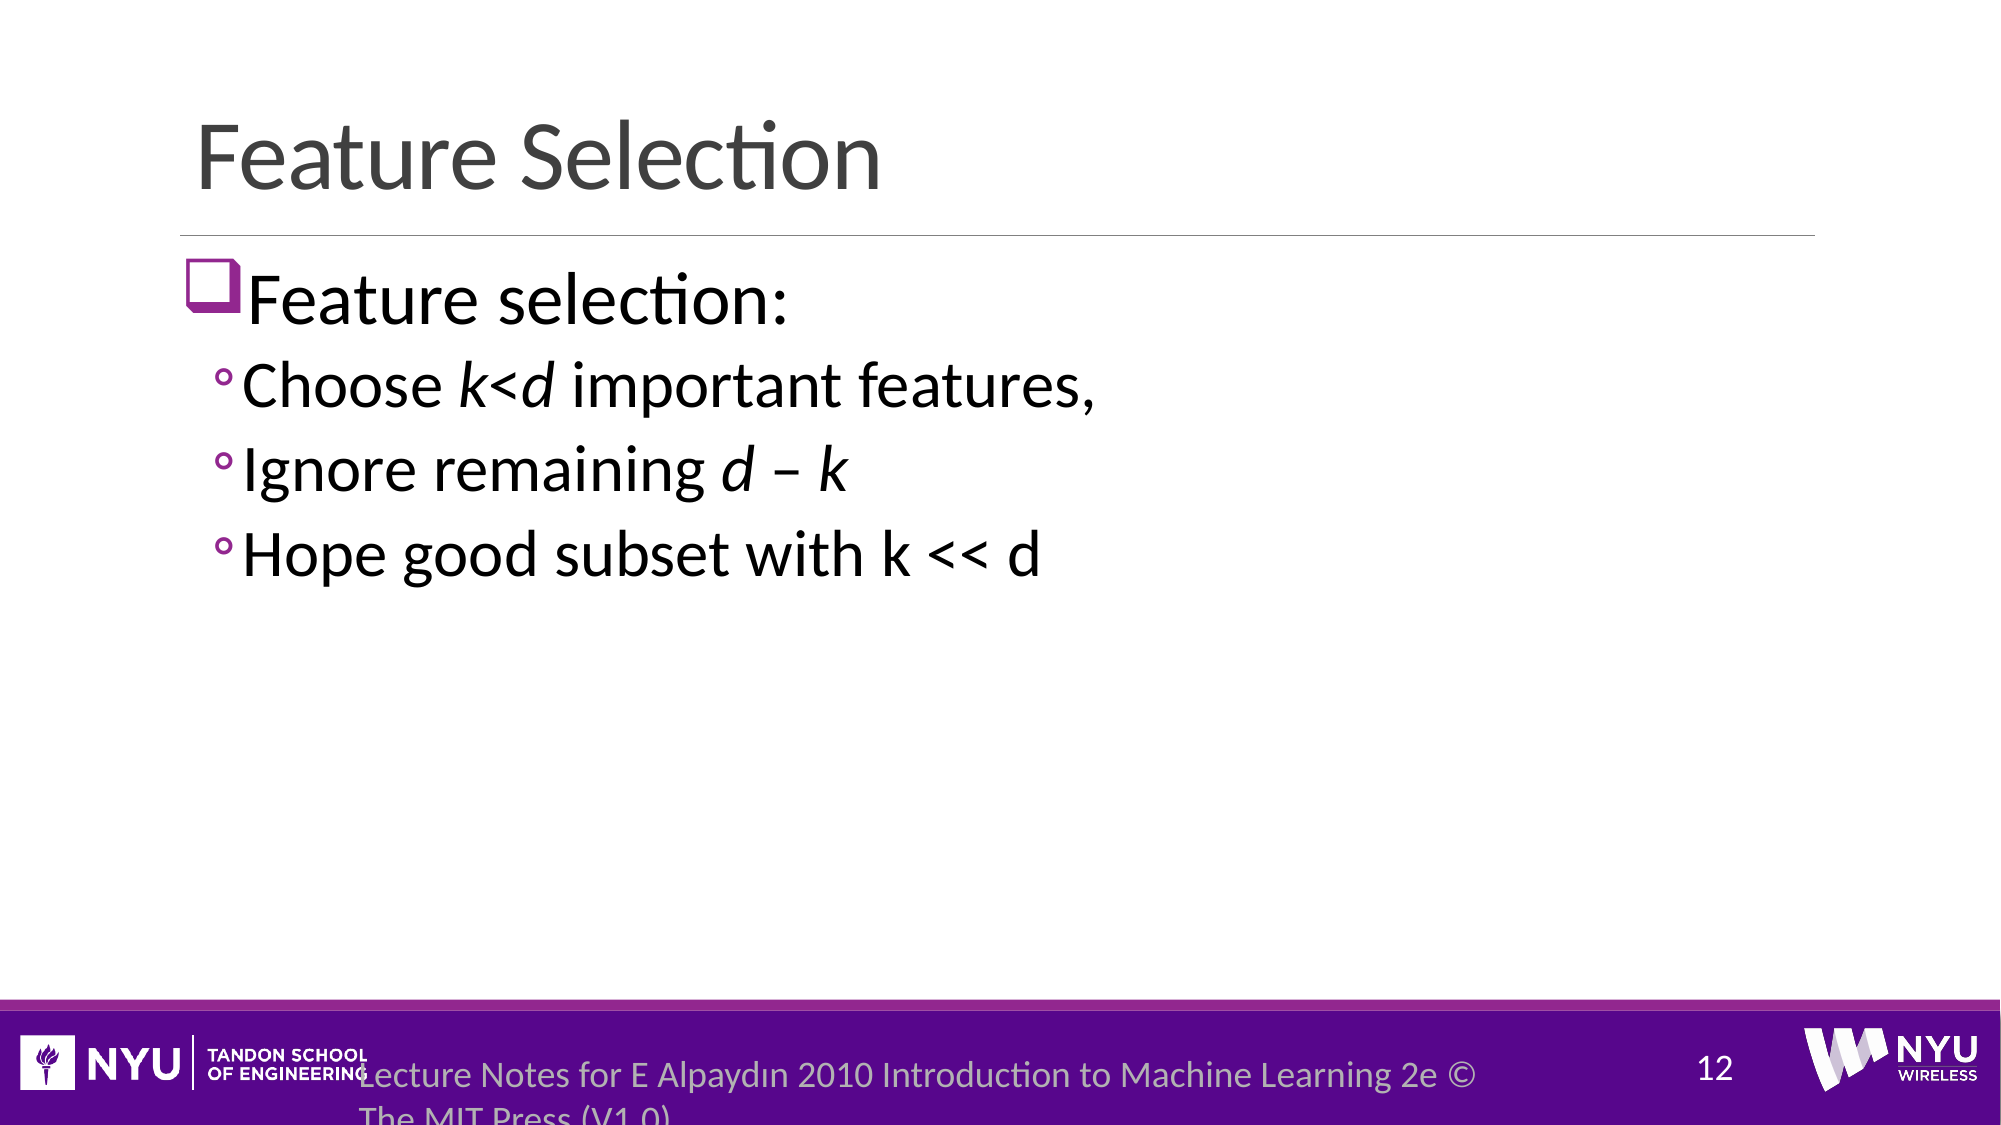

# Feature Selection
Feature selection:
Choose k<d important features,
Ignore remaining d – k
Hope good subset with k << d
12
Lecture Notes for E Alpaydın 2010 Introduction to Machine Learning 2e © The MIT Press (V1.0)